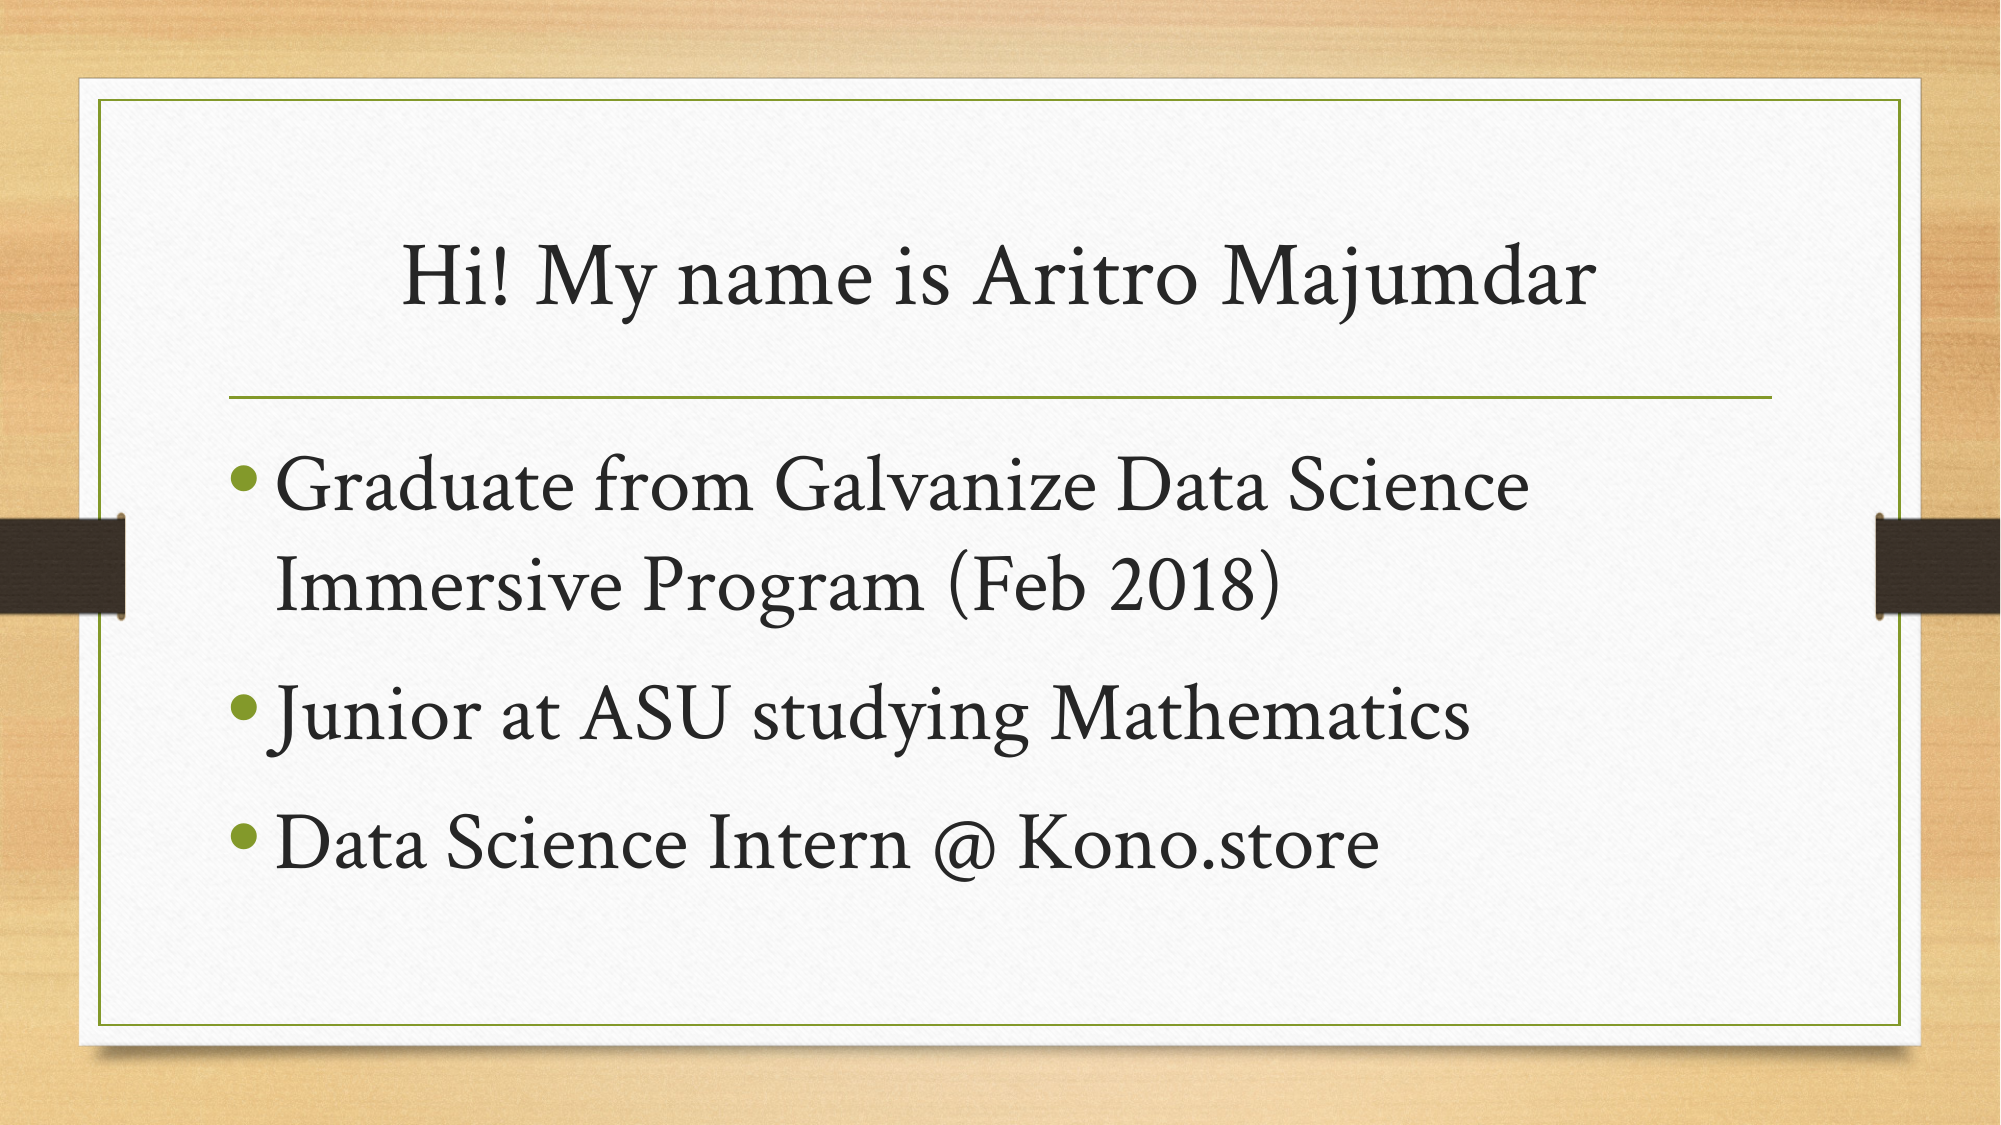

# Hi! My name is Aritro Majumdar
Graduate from Galvanize Data Science Immersive Program (Feb 2018)
Junior at ASU studying Mathematics
Data Science Intern @ Kono.store